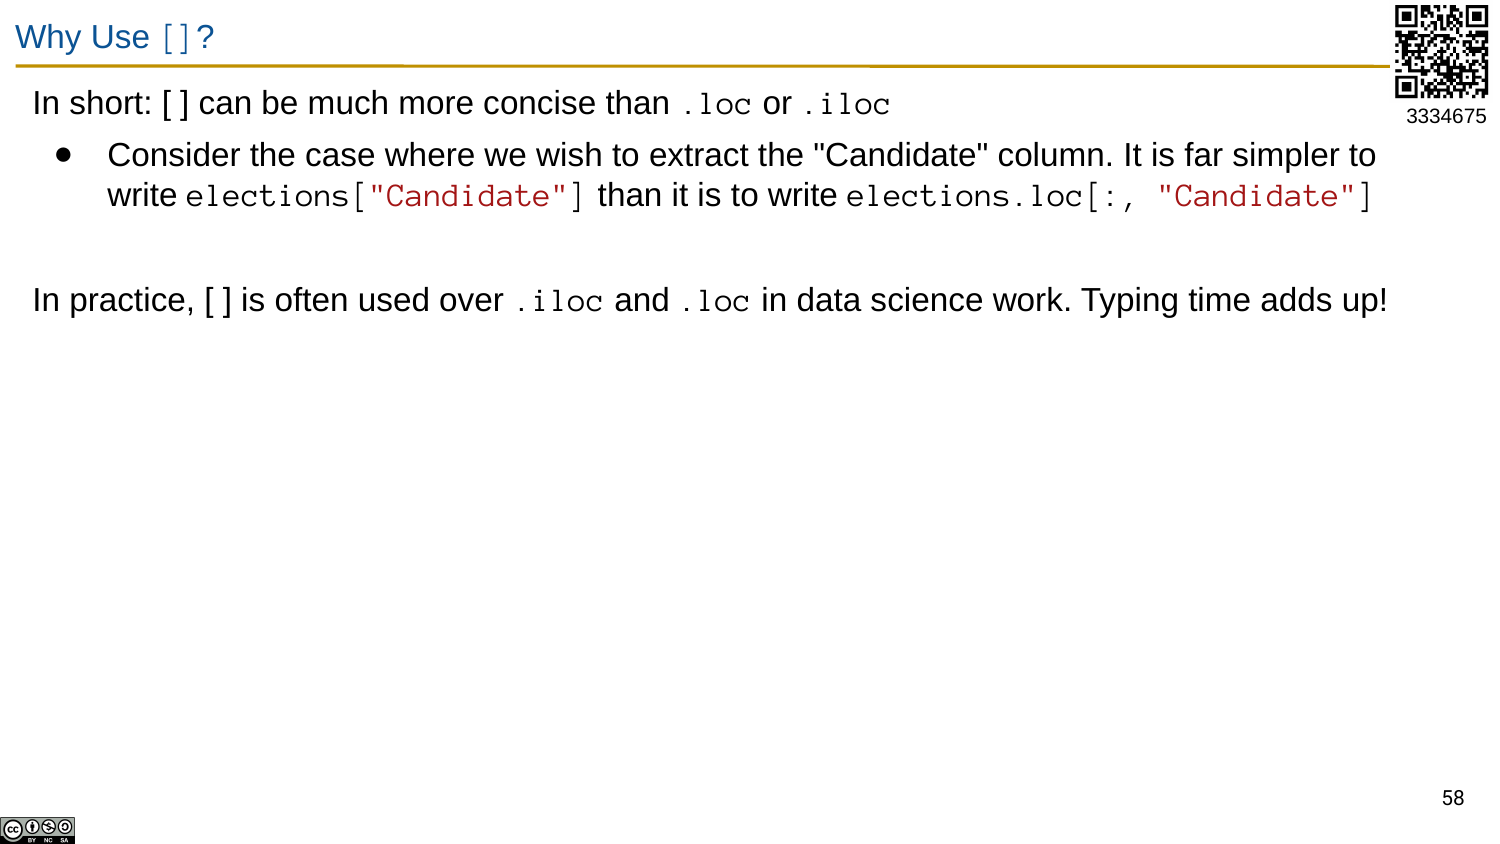

# Why Use []?
In short: [ ] can be much more concise than .loc or .iloc
Consider the case where we wish to extract the "Candidate" column. It is far simpler to write elections["Candidate"] than it is to write elections.loc[:, "Candidate"]

In practice, [ ] is often used over .iloc and .loc in data science work. Typing time adds up!
58